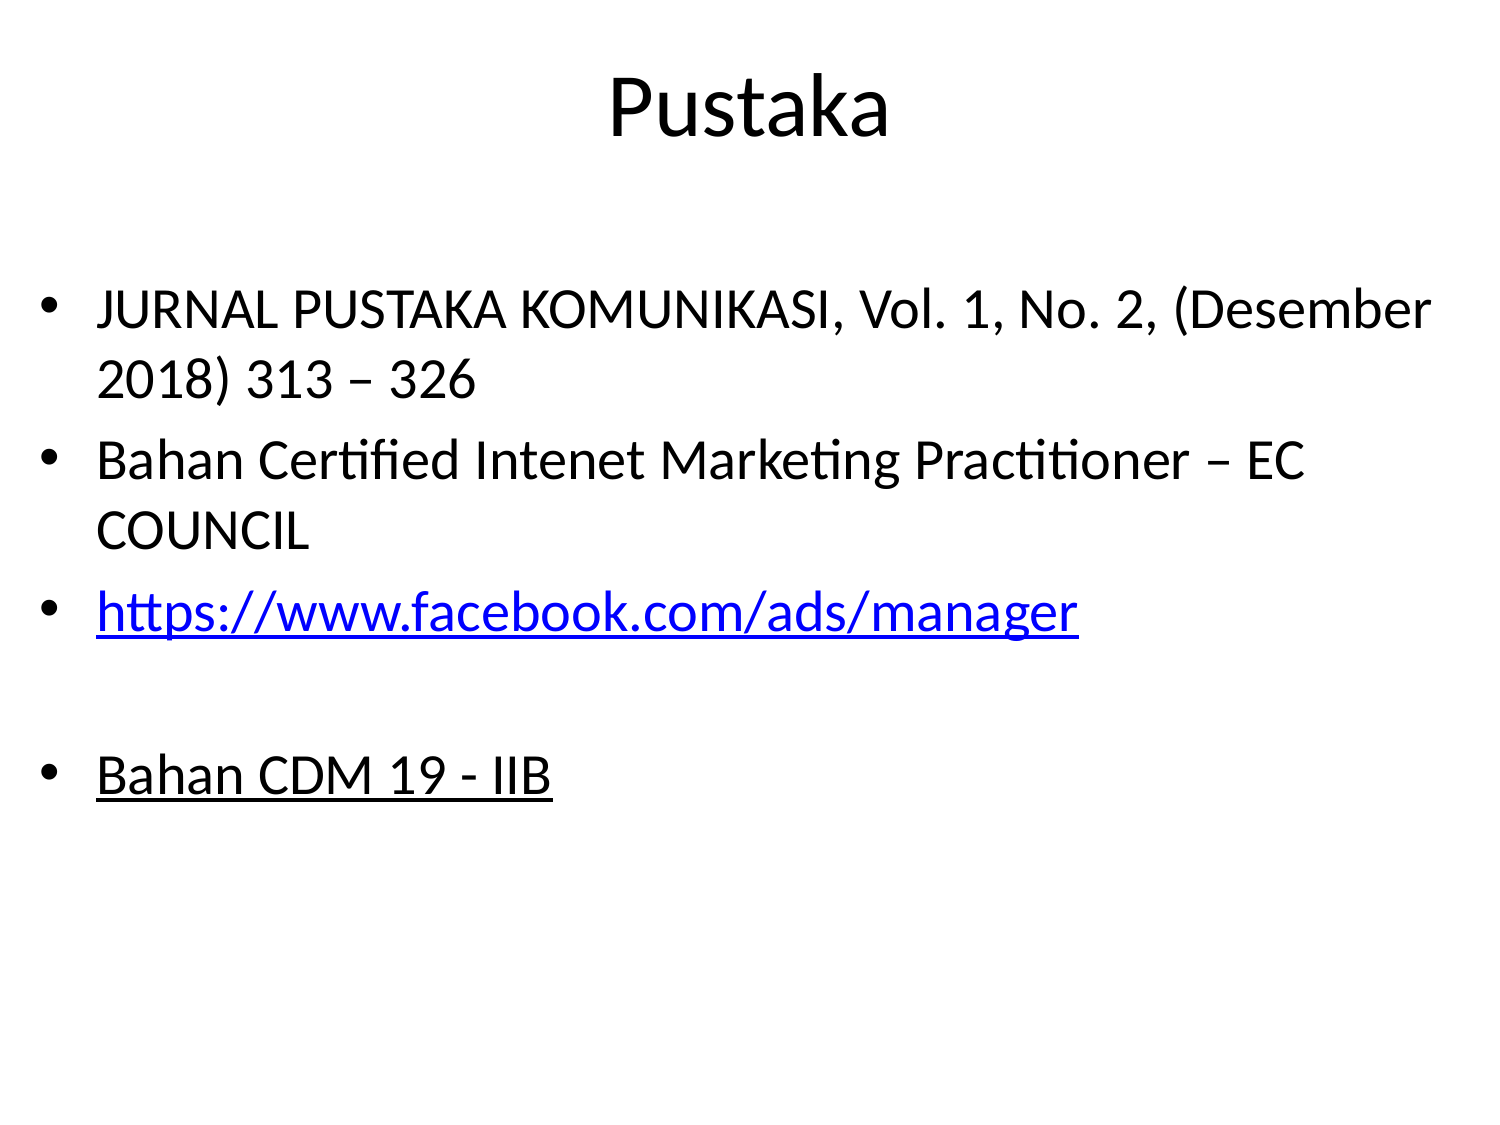

# Pustaka
JURNAL PUSTAKA KOMUNIKASI, Vol. 1, No. 2, (Desember 2018) 313 – 326
Bahan Certified Intenet Marketing Practitioner – EC COUNCIL
https://www.facebook.com/ads/manager
analytics.google.com
Bahan CDM 19 - IIB